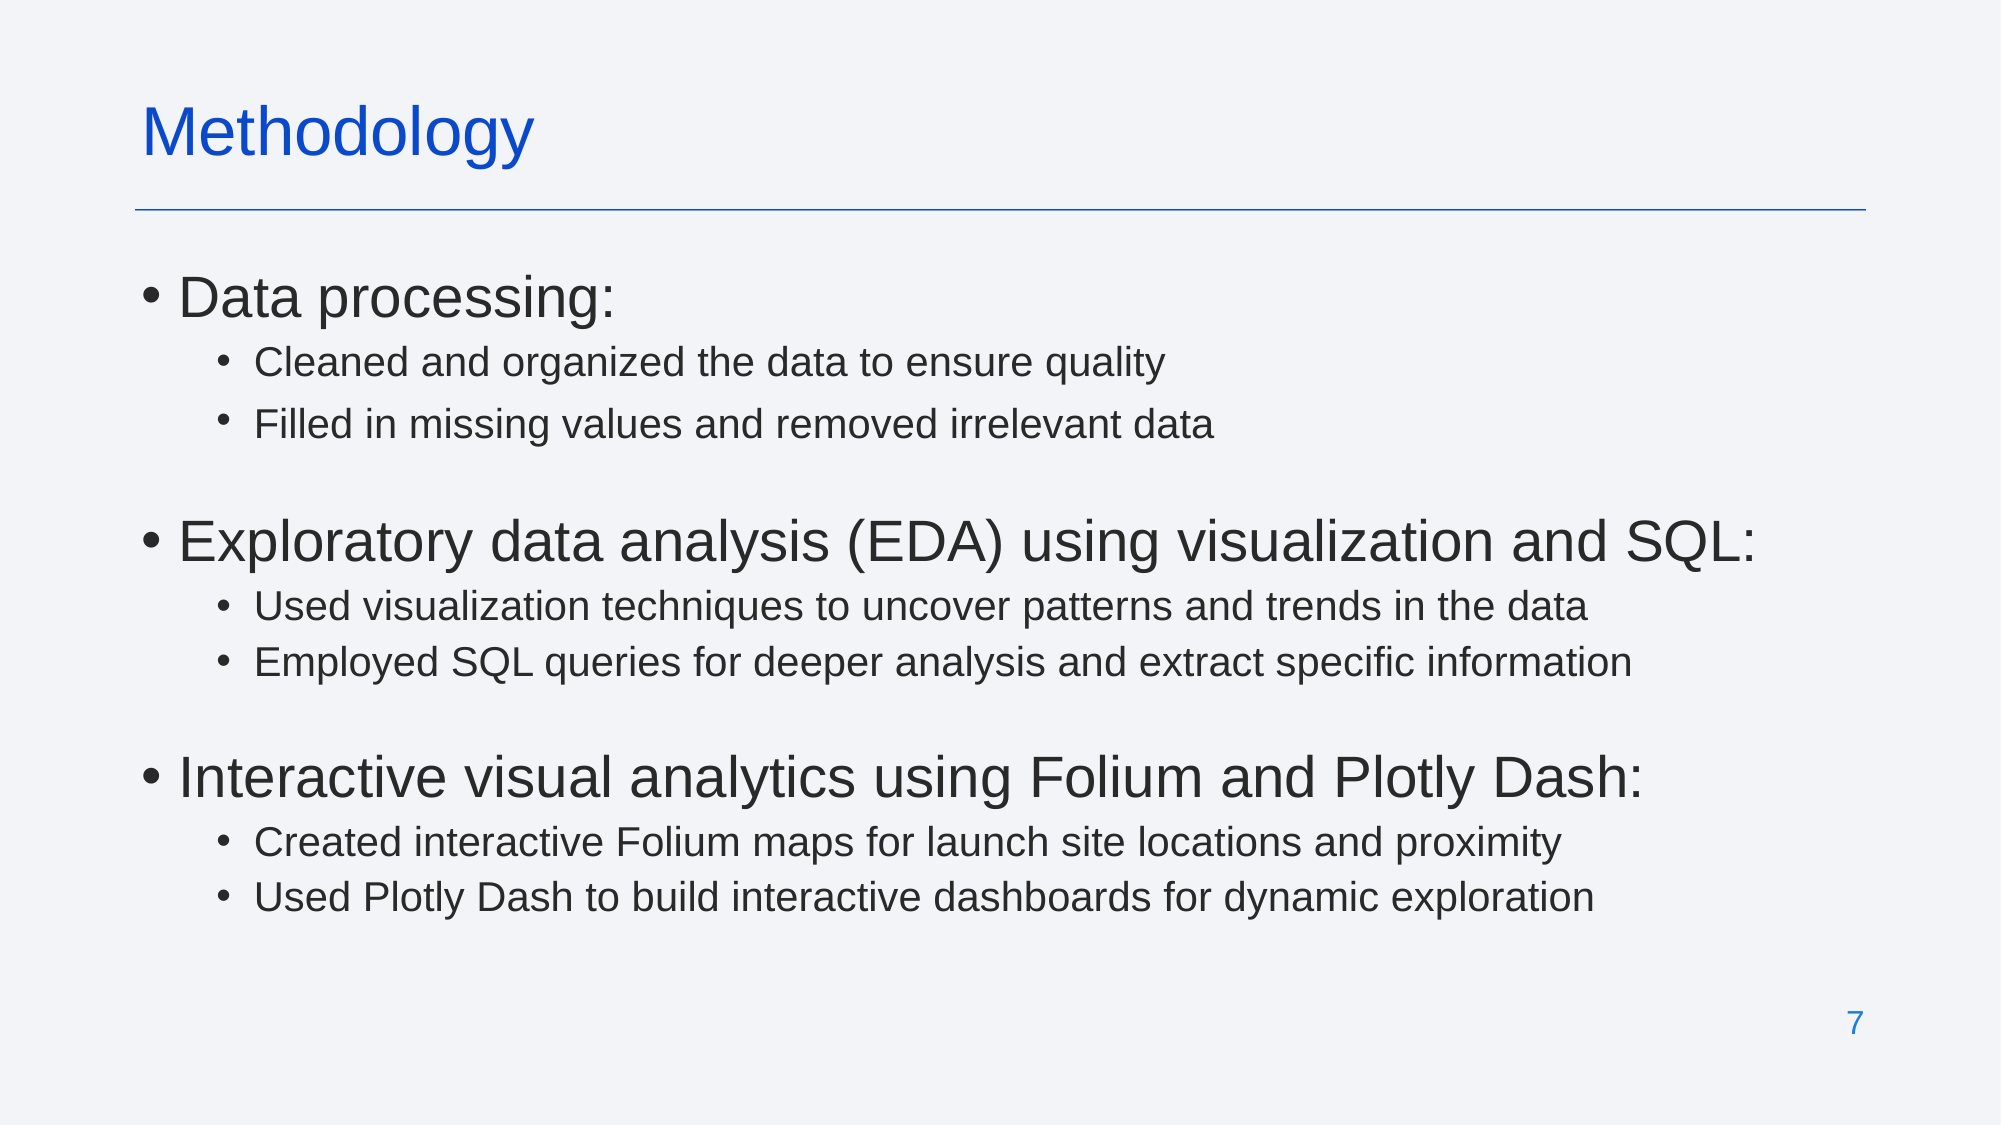

Methodology
Data processing:
Cleaned and organized the data to ensure quality
Filled in missing values and removed irrelevant data

Exploratory data analysis (EDA) using visualization and SQL:
Used visualization techniques to uncover patterns and trends in the data
Employed SQL queries for deeper analysis and extract specific information

Interactive visual analytics using Folium and Plotly Dash:
Created interactive Folium maps for launch site locations and proximity
Used Plotly Dash to build interactive dashboards for dynamic exploration
7